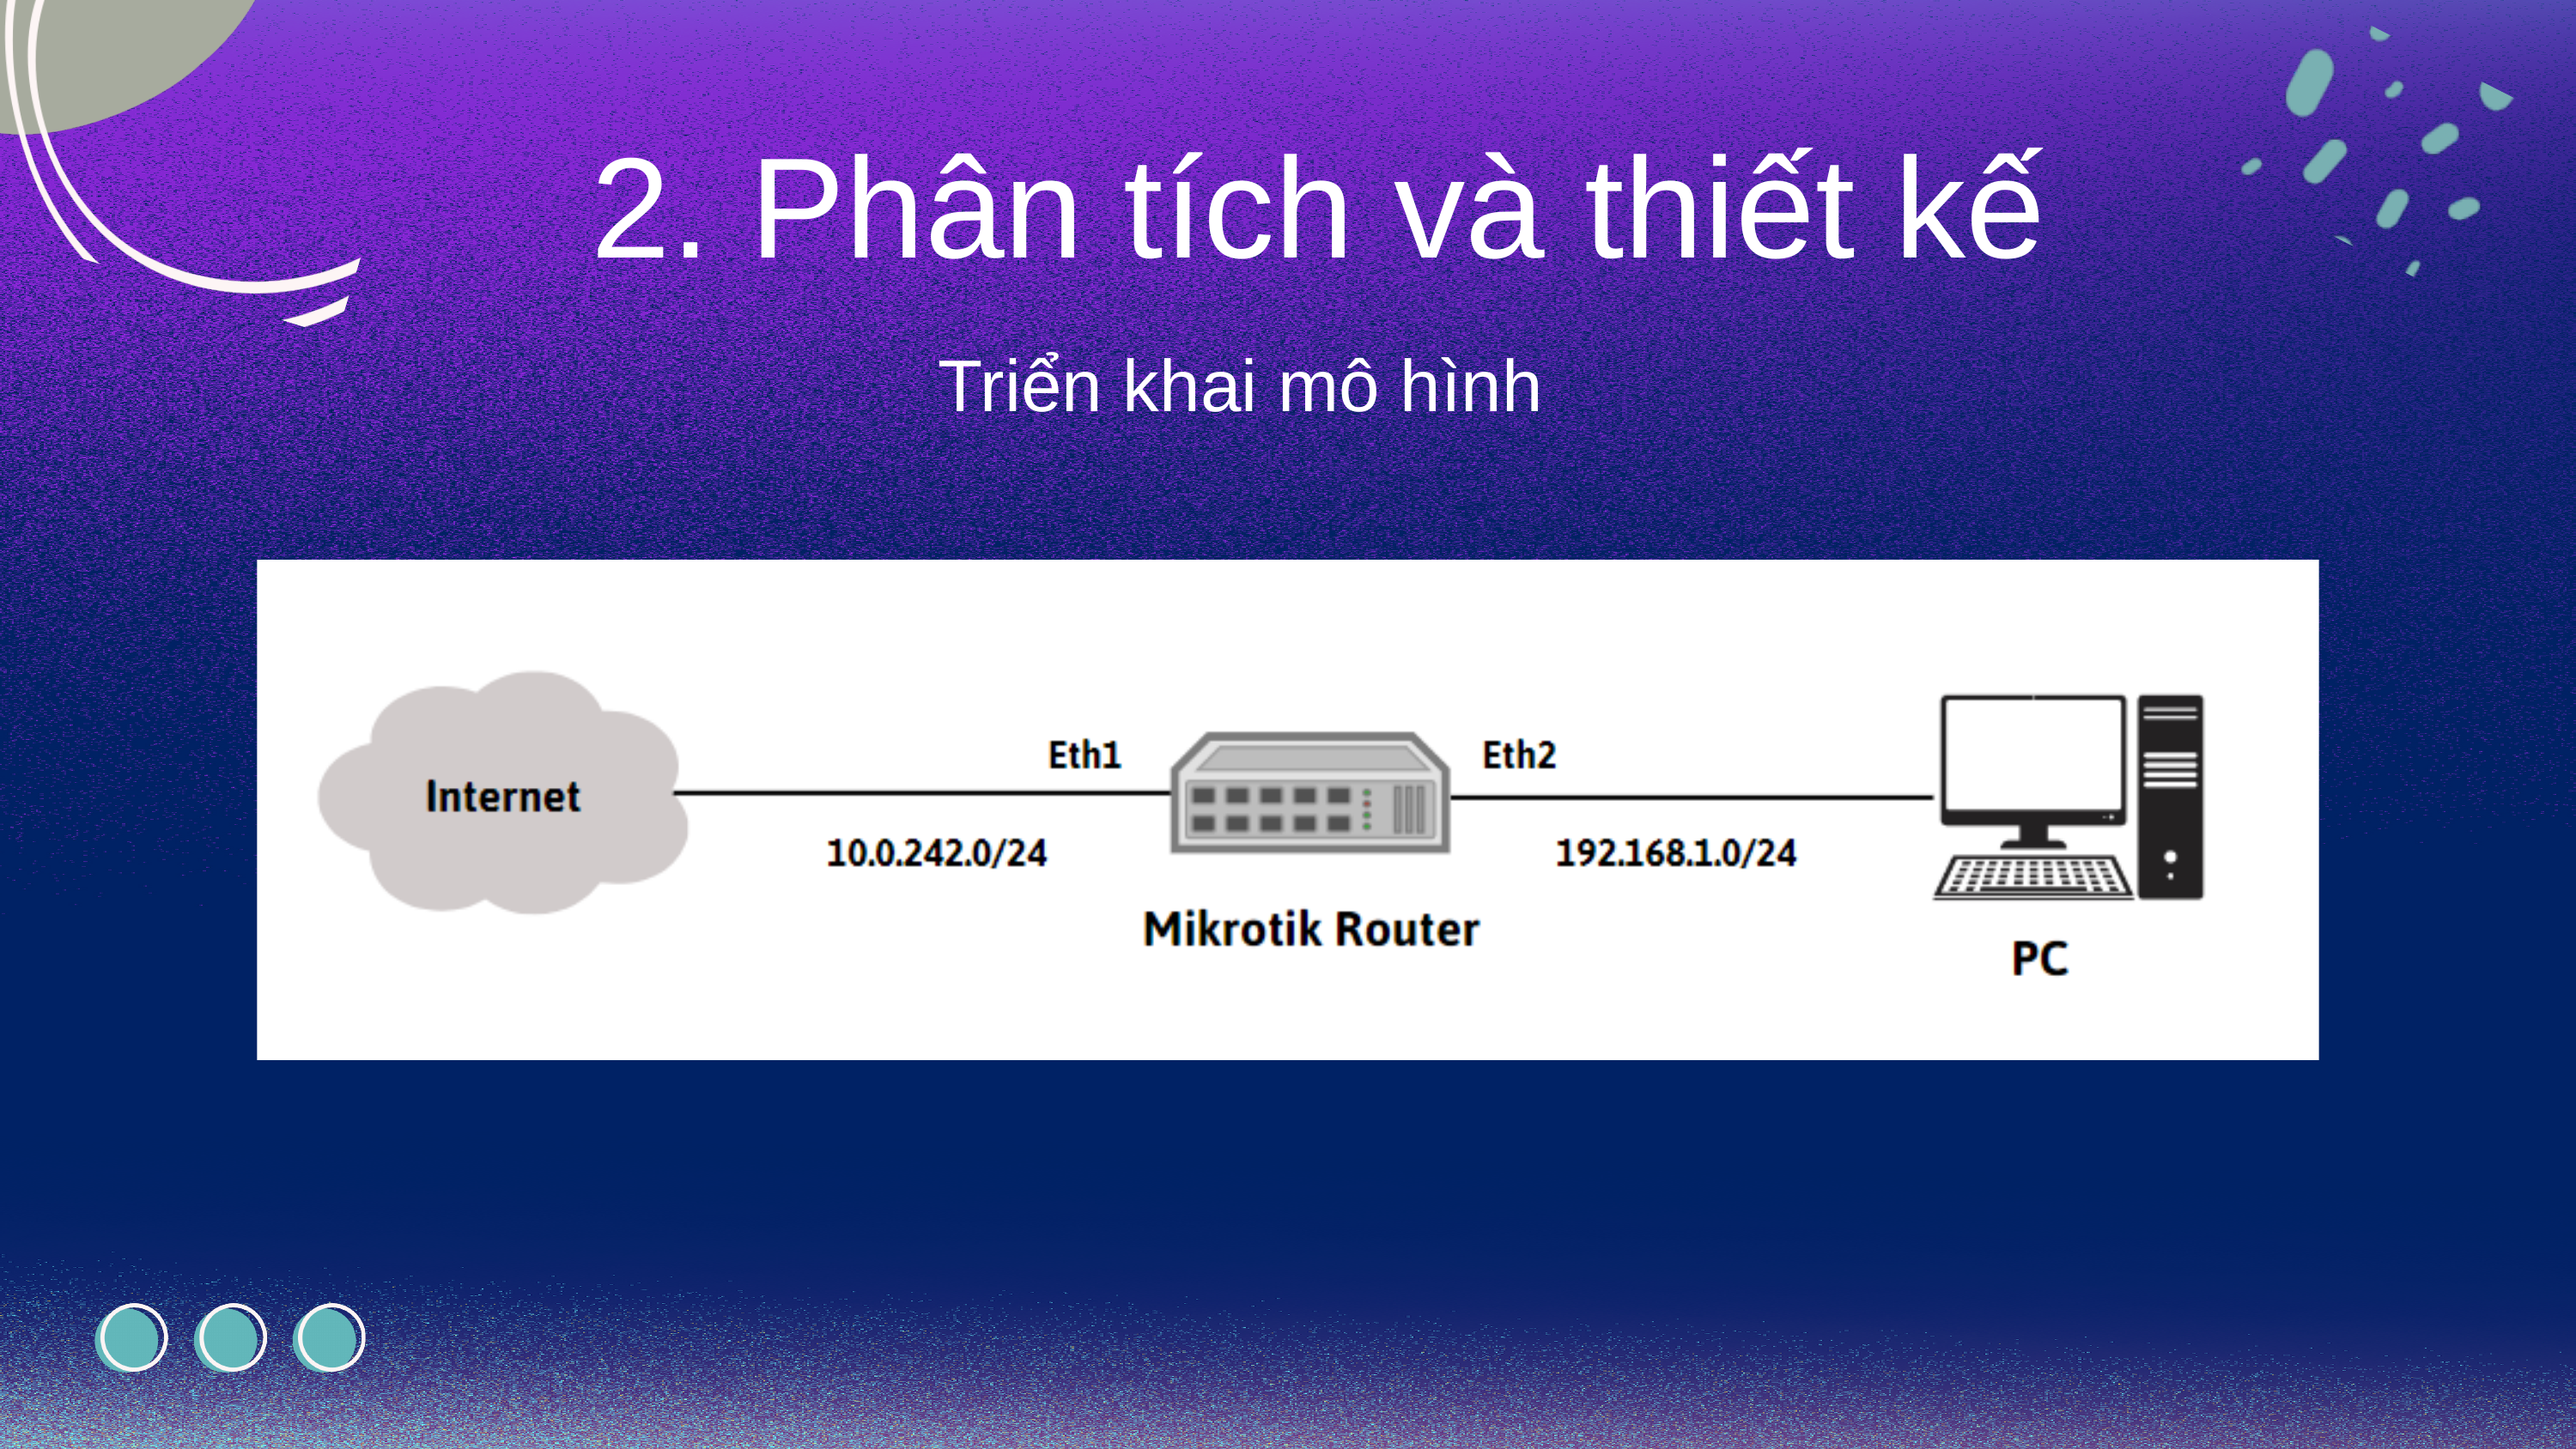

2. Phân tích và thiết kế
Triển khai mô hình